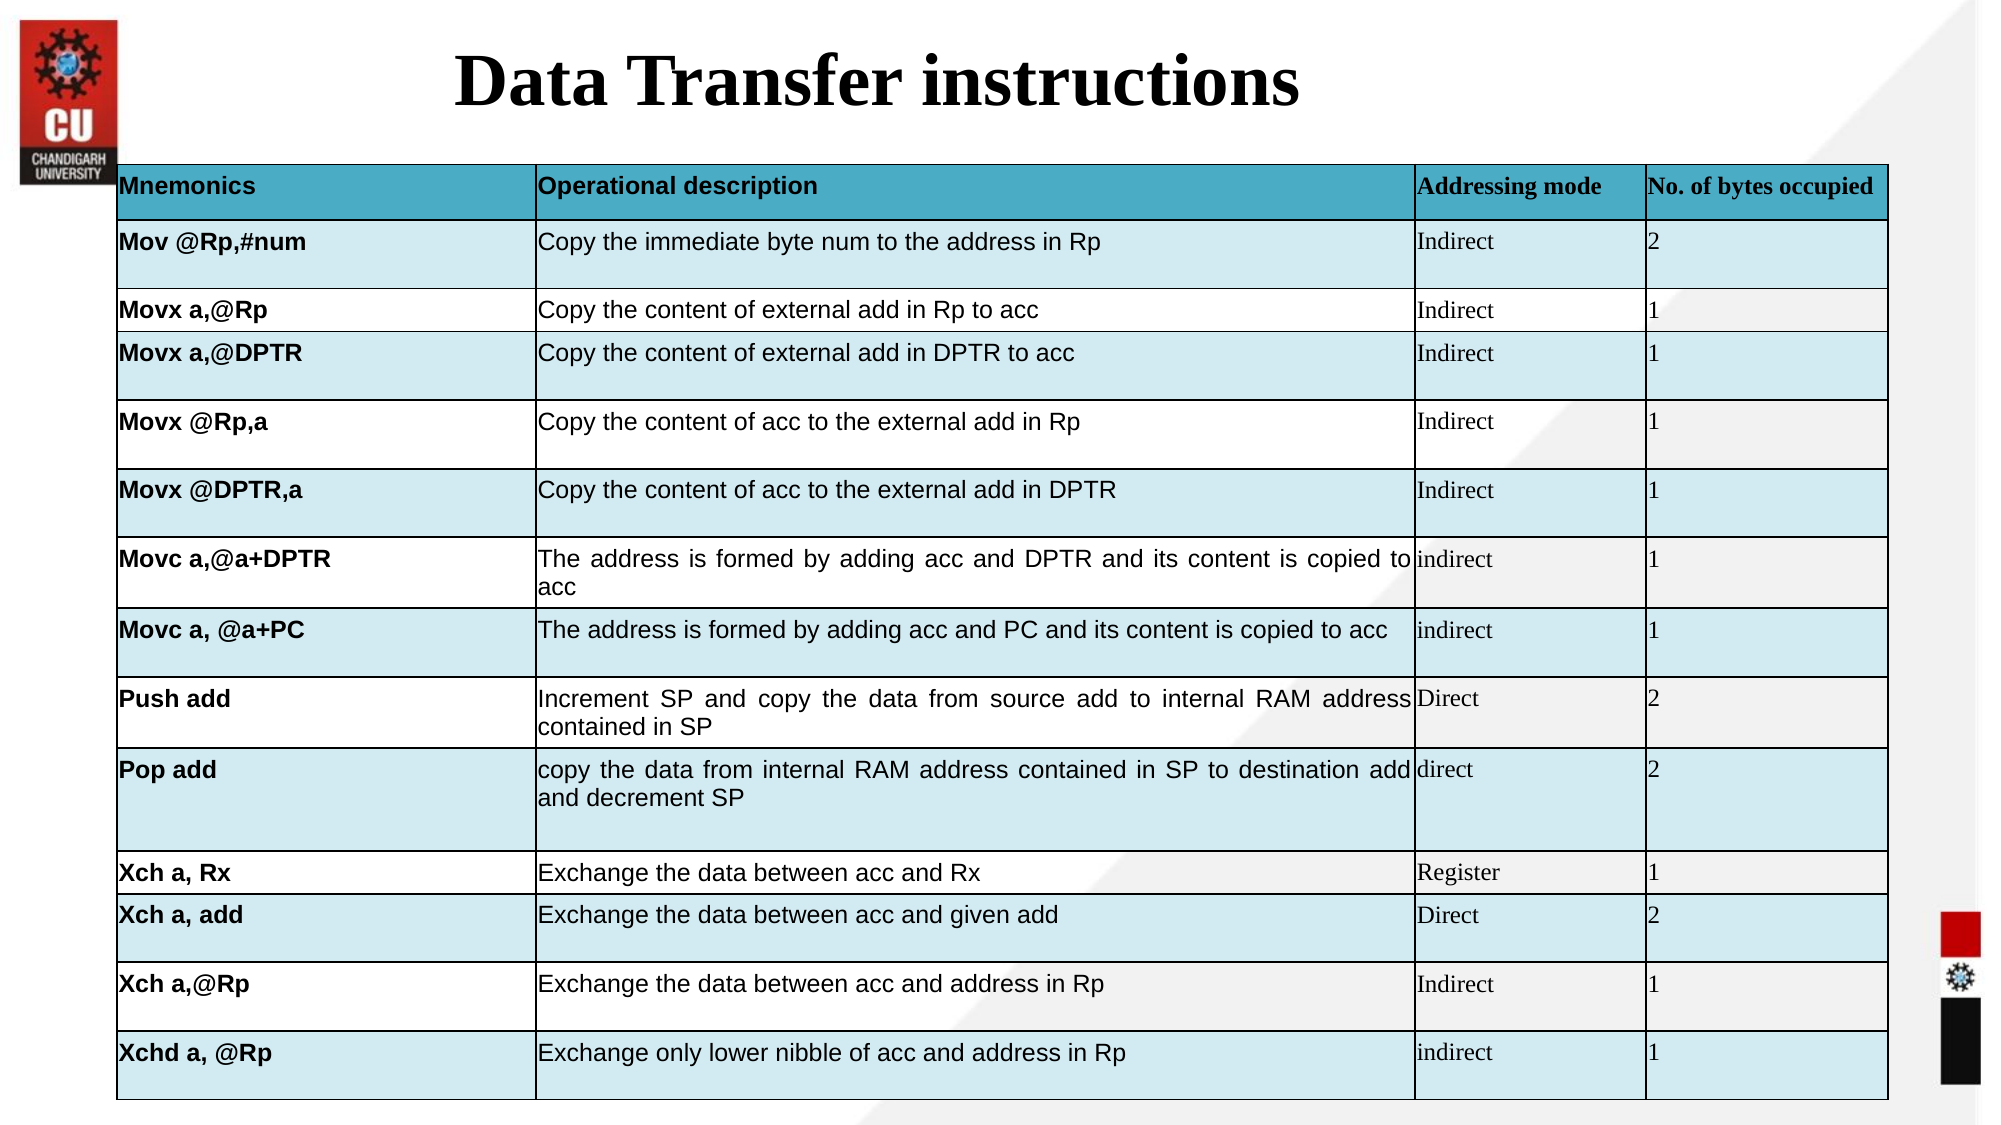

Data Transfer instructions
| Mnemonics | Operational description | Addressing mode | No. of bytes occupied |
| --- | --- | --- | --- |
| Mov @Rp,#num | Copy the immediate byte num to the address in Rp | Indirect | 2 |
| Movx a,@Rp | Copy the content of external add in Rp to acc | Indirect | 1 |
| Movx a,@DPTR | Copy the content of external add in DPTR to acc | Indirect | 1 |
| Movx @Rp,a | Copy the content of acc to the external add in Rp | Indirect | 1 |
| Movx @DPTR,a | Copy the content of acc to the external add in DPTR | Indirect | 1 |
| Movc a,@a+DPTR | The address is formed by adding acc and DPTR and its content is copied to acc | indirect | 1 |
| Movc a, @a+PC | The address is formed by adding acc and PC and its content is copied to acc | indirect | 1 |
| Push add | Increment SP and copy the data from source add to internal RAM address contained in SP | Direct | 2 |
| Pop add | copy the data from internal RAM address contained in SP to destination add and decrement SP | direct | 2 |
| Xch a, Rx | Exchange the data between acc and Rx | Register | 1 |
| Xch a, add | Exchange the data between acc and given add | Direct | 2 |
| Xch a,@Rp | Exchange the data between acc and address in Rp | Indirect | 1 |
| Xchd a, @Rp | Exchange only lower nibble of acc and address in Rp | indirect | 1 |